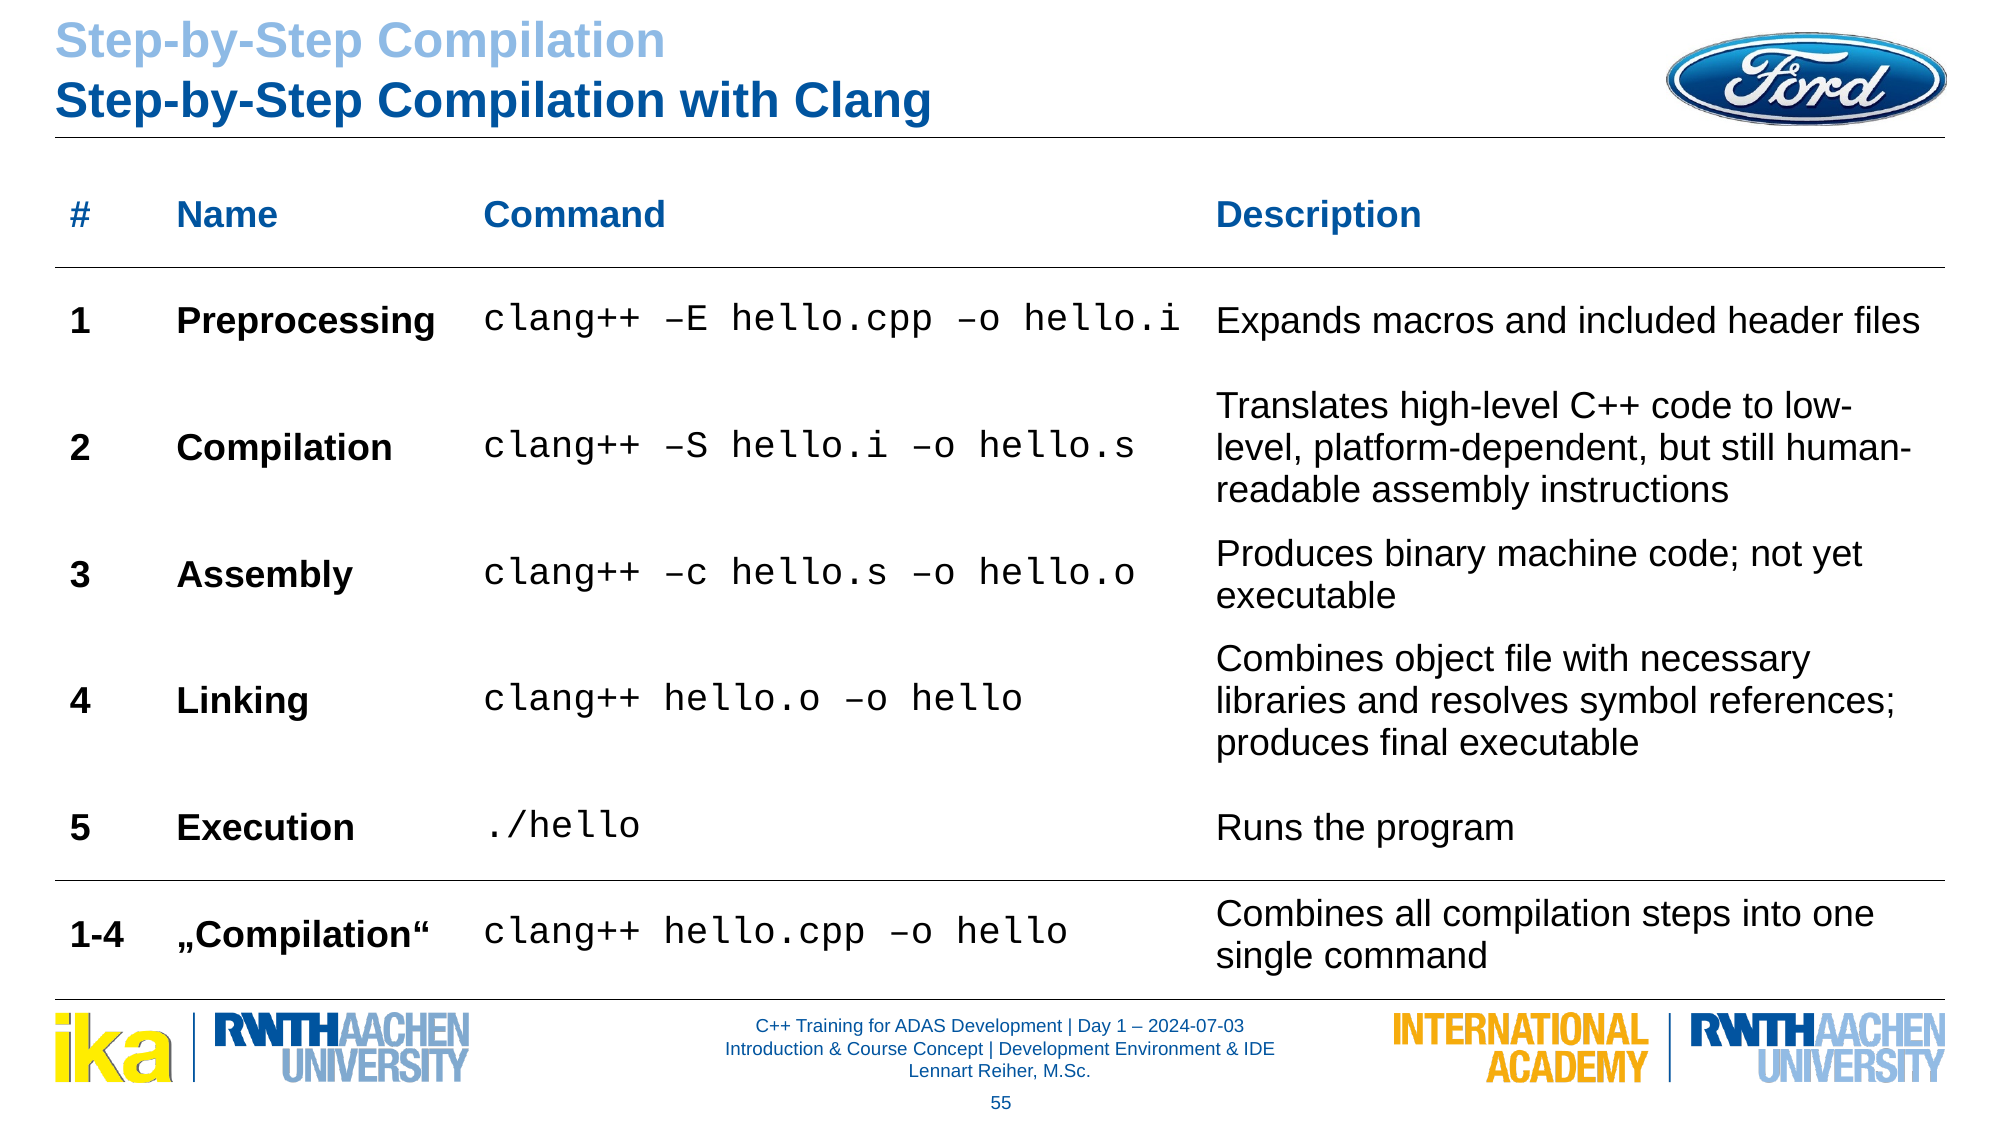

Step-by-Step Compilation
Step-by-Step Compilation with Clang
| # | Name | Command | Description |
| --- | --- | --- | --- |
| 1 | Preprocessing | clang++ –E hello.cpp –o hello.i | Expands macros and included header files |
| 2 | Compilation | clang++ –S hello.i –o hello.s | Translates high-level C++ code to low-level, platform-dependent, but still human-readable assembly instructions |
| 3 | Assembly | clang++ –c hello.s –o hello.o | Produces binary machine code; not yet executable |
| 4 | Linking | clang++ hello.o –o hello | Combines object file with necessary libraries and resolves symbol references; produces final executable |
| 5 | Execution | ./hello | Runs the program |
| 1-4 | „Compilation“ | clang++ hello.cpp –o hello | Combines all compilation steps into one single command |
55